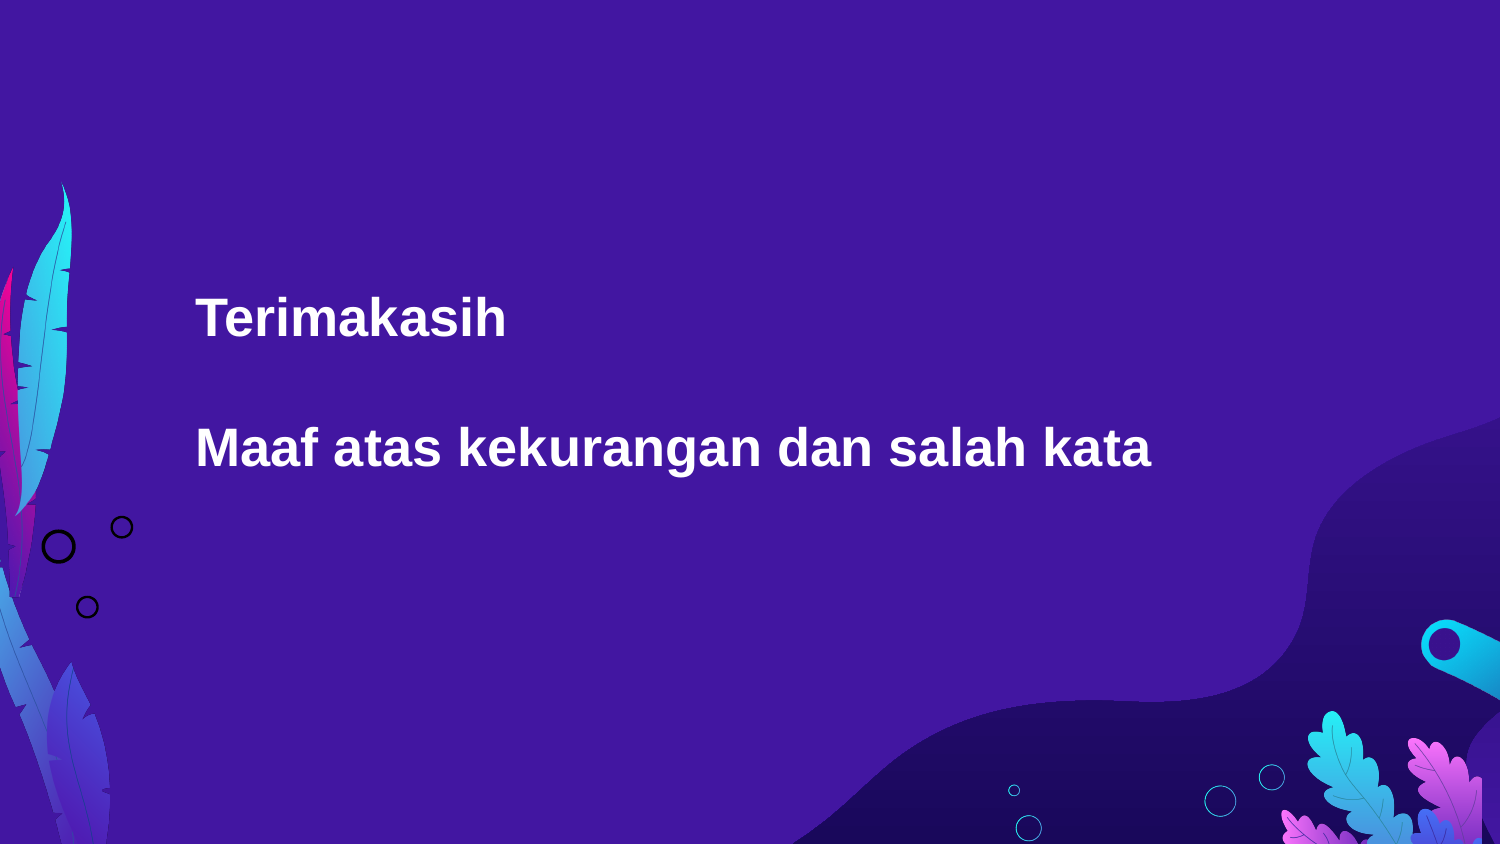

Terimakasih

Maaf atas kekurangan dan salah kata